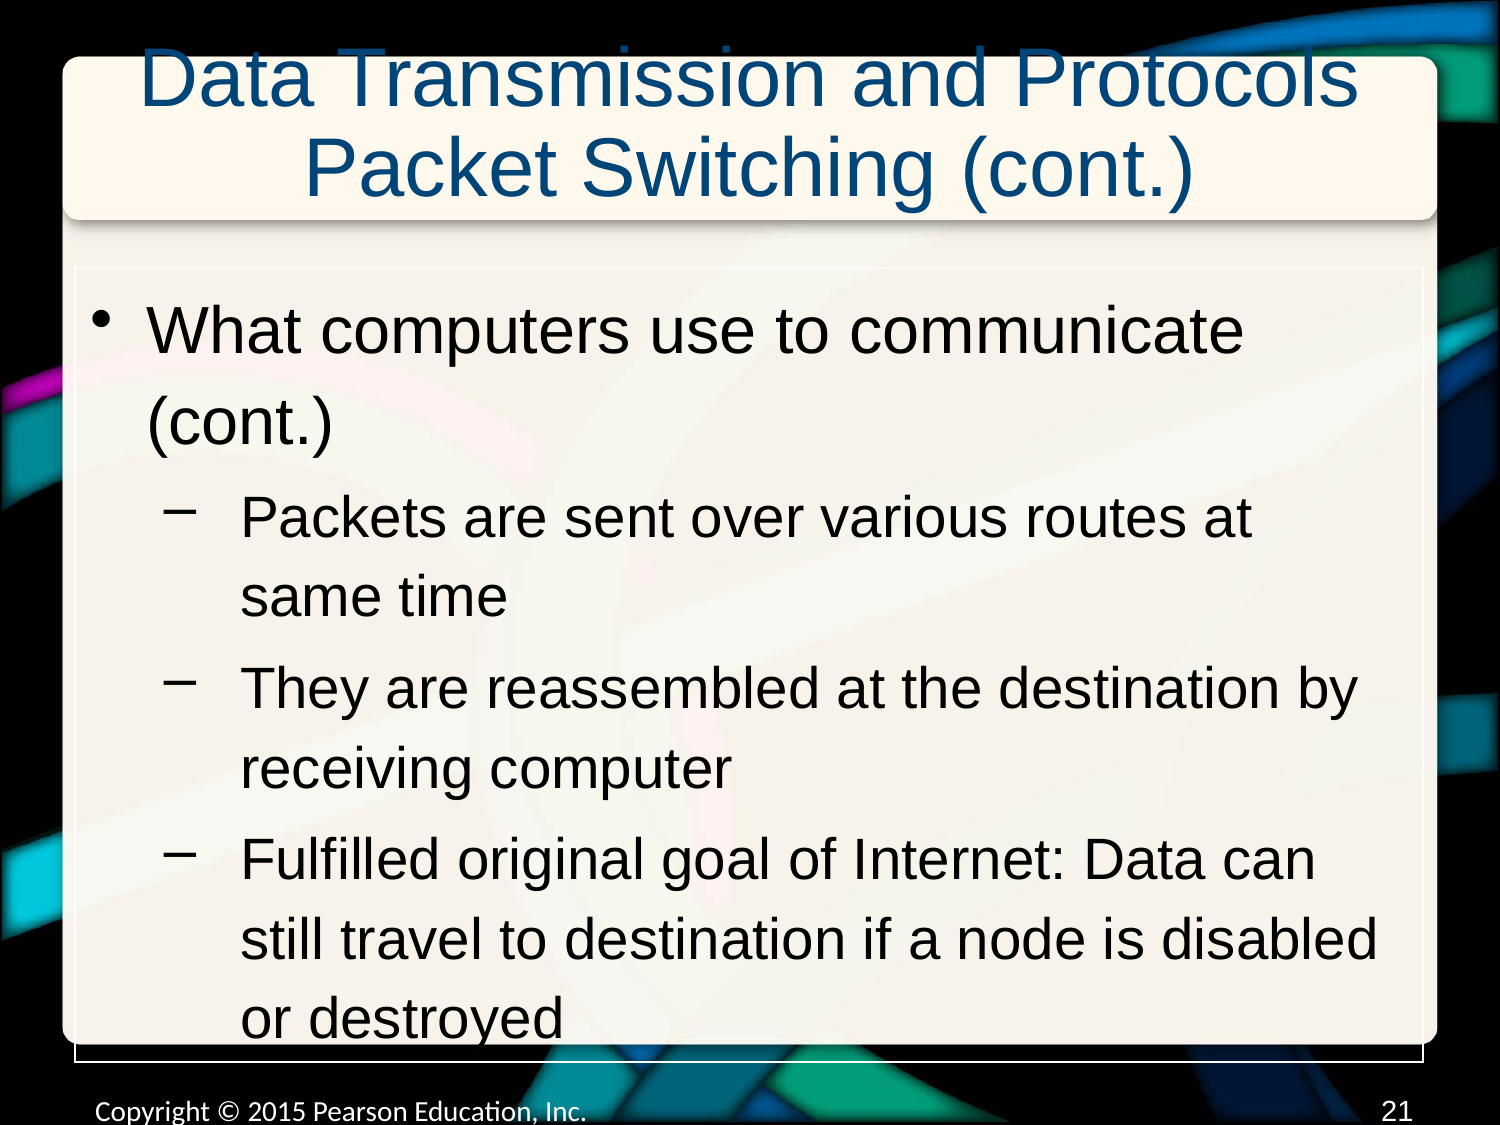

# Data Transmission and Protocols Packet Switching (cont.)
What computers use to communicate (cont.)
Packets are sent over various routes at same time
They are reassembled at the destination by receiving computer
Fulfilled original goal of Internet: Data can still travel to destination if a node is disabled or destroyed
Copyright © 2015 Pearson Education, Inc.
21